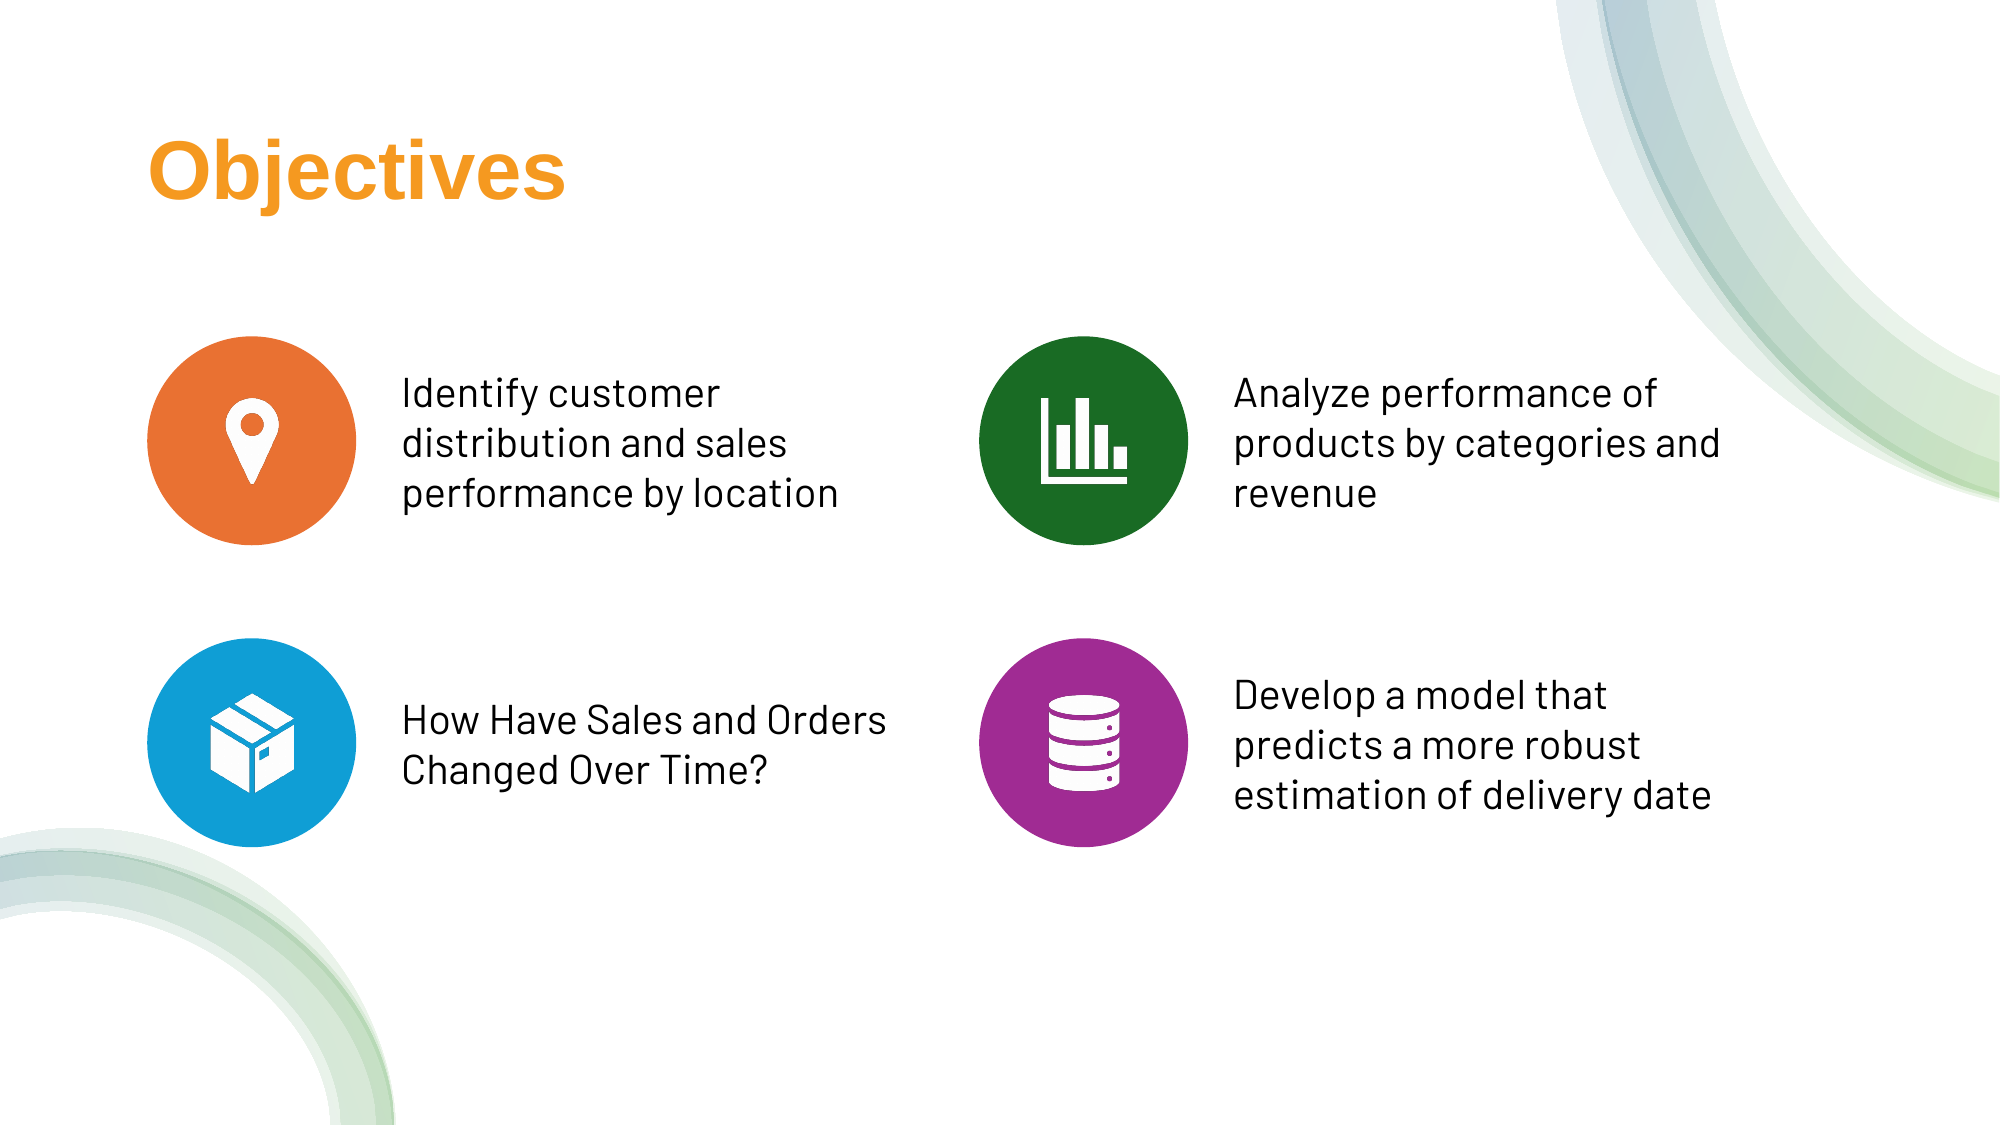

# Objectives
Identify customer distribution and sales performance by location
Analyze performance of products by categories and revenue
How Have Sales and Orders Changed Over Time?
Develop a model that predicts a more robust estimation of delivery date